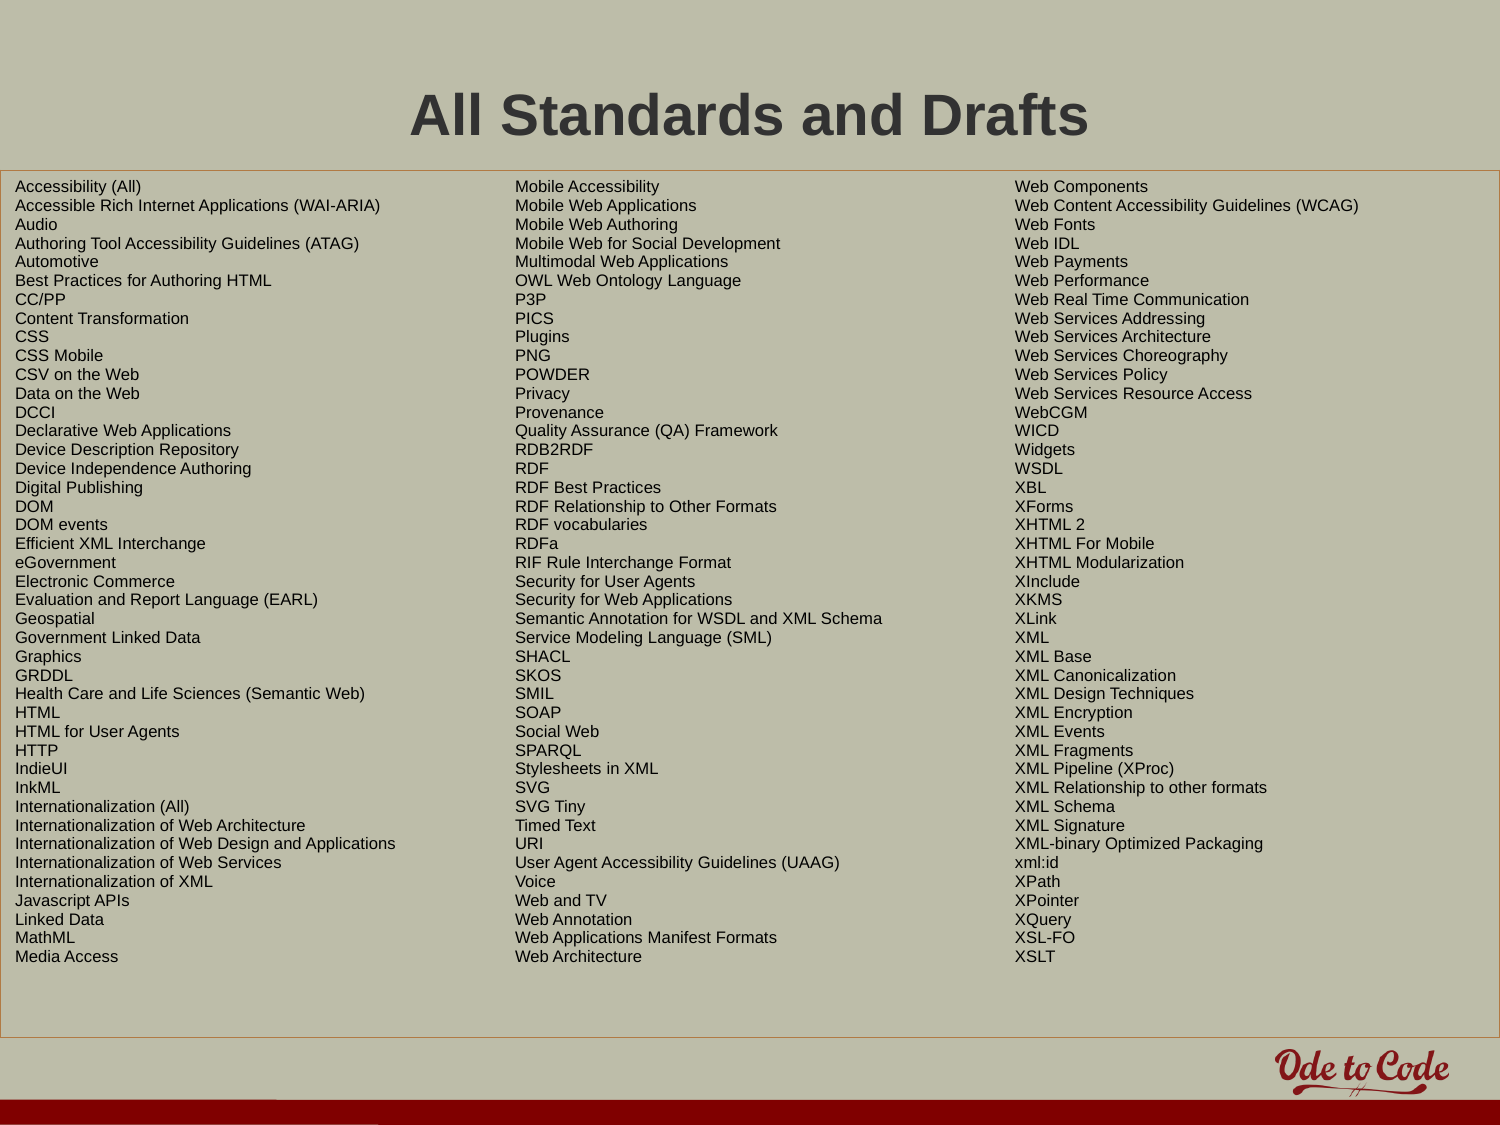

# All Standards and Drafts
| Accessibility (All) Accessible Rich Internet Applications (WAI-ARIA) Audio Authoring Tool Accessibility Guidelines (ATAG) Automotive Best Practices for Authoring HTML CC/PP Content Transformation CSS CSS Mobile CSV on the Web Data on the Web DCCI Declarative Web Applications Device Description Repository Device Independence Authoring Digital Publishing DOM DOM events Efficient XML Interchange eGovernment Electronic Commerce Evaluation and Report Language (EARL) Geospatial Government Linked Data Graphics GRDDL Health Care and Life Sciences (Semantic Web) HTML HTML for User Agents HTTP IndieUI InkML Internationalization (All) Internationalization of Web Architecture Internationalization of Web Design and Applications Internationalization of Web Services Internationalization of XML Javascript APIs Linked Data MathML Media Access | Mobile Accessibility Mobile Web Applications Mobile Web Authoring Mobile Web for Social Development Multimodal Web Applications OWL Web Ontology Language P3P PICS Plugins PNG POWDER Privacy Provenance Quality Assurance (QA) Framework RDB2RDF RDF RDF Best Practices RDF Relationship to Other Formats RDF vocabularies RDFa RIF Rule Interchange Format Security for User Agents Security for Web Applications Semantic Annotation for WSDL and XML Schema Service Modeling Language (SML) SHACL SKOS SMIL SOAP Social Web SPARQL Stylesheets in XML SVG SVG Tiny Timed Text URI User Agent Accessibility Guidelines (UAAG) Voice Web and TV Web Annotation Web Applications Manifest Formats Web Architecture | Web Components Web Content Accessibility Guidelines (WCAG) Web Fonts Web IDL Web Payments Web Performance Web Real Time Communication Web Services Addressing Web Services Architecture Web Services Choreography Web Services Policy Web Services Resource Access WebCGM WICD Widgets WSDL XBL XForms XHTML 2 XHTML For Mobile XHTML Modularization XInclude XKMS XLink XML XML Base XML Canonicalization XML Design Techniques XML Encryption XML Events XML Fragments XML Pipeline (XProc) XML Relationship to other formats XML Schema XML Signature XML-binary Optimized Packaging xml:id XPath XPointer XQuery XSL-FO XSLT |
| --- | --- | --- |